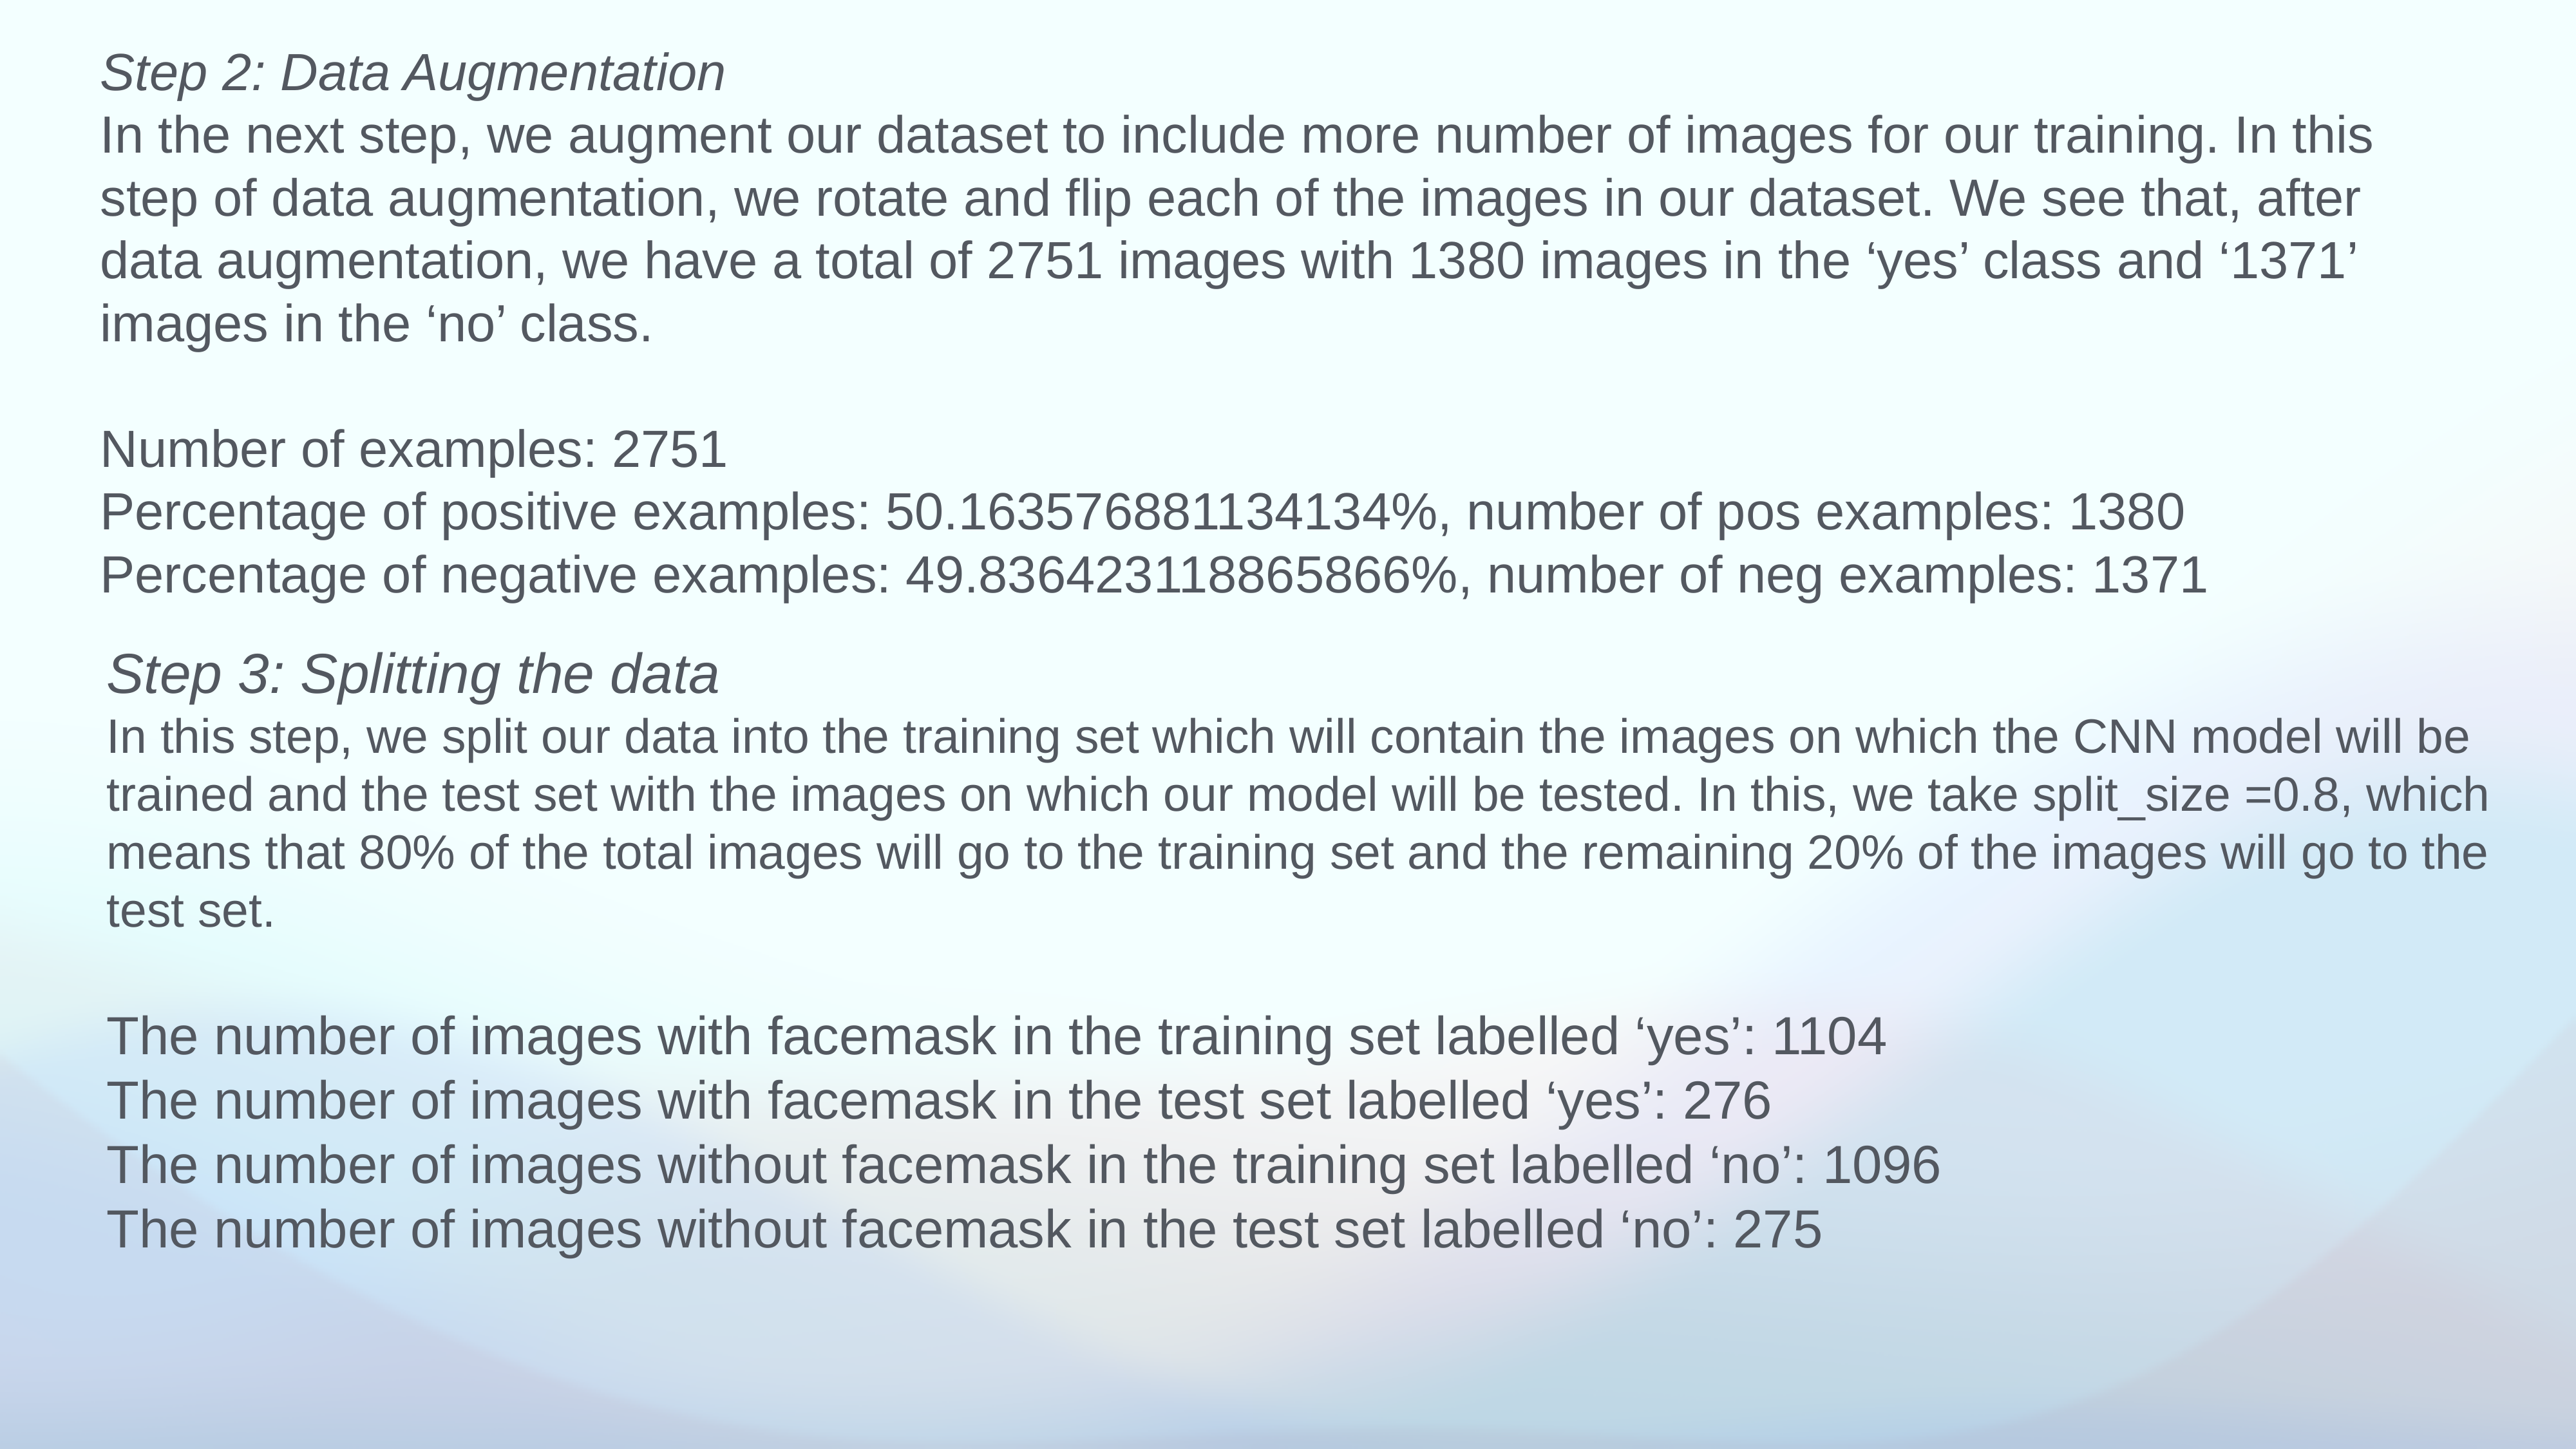

# Step 2: Data Augmentation
In the next step, we augment our dataset to include more number of images for our training. In this step of data augmentation, we rotate and flip each of the images in our dataset. We see that, after data augmentation, we have a total of 2751 images with 1380 images in the ‘yes’ class and ‘1371’ images in the ‘no’ class.

Number of examples: 2751
Percentage of positive examples: 50.163576881134134%, number of pos examples: 1380
Percentage of negative examples: 49.836423118865866%, number of neg examples: 1371
Step 3: Splitting the data
In this step, we split our data into the training set which will contain the images on which the CNN model will be trained and the test set with the images on which our model will be tested. In this, we take split_size =0.8, which means that 80% of the total images will go to the training set and the remaining 20% of the images will go to the test set.

The number of images with facemask in the training set labelled ‘yes’: 1104
The number of images with facemask in the test set labelled ‘yes’: 276
The number of images without facemask in the training set labelled ‘no’: 1096
The number of images without facemask in the test set labelled ‘no’: 275